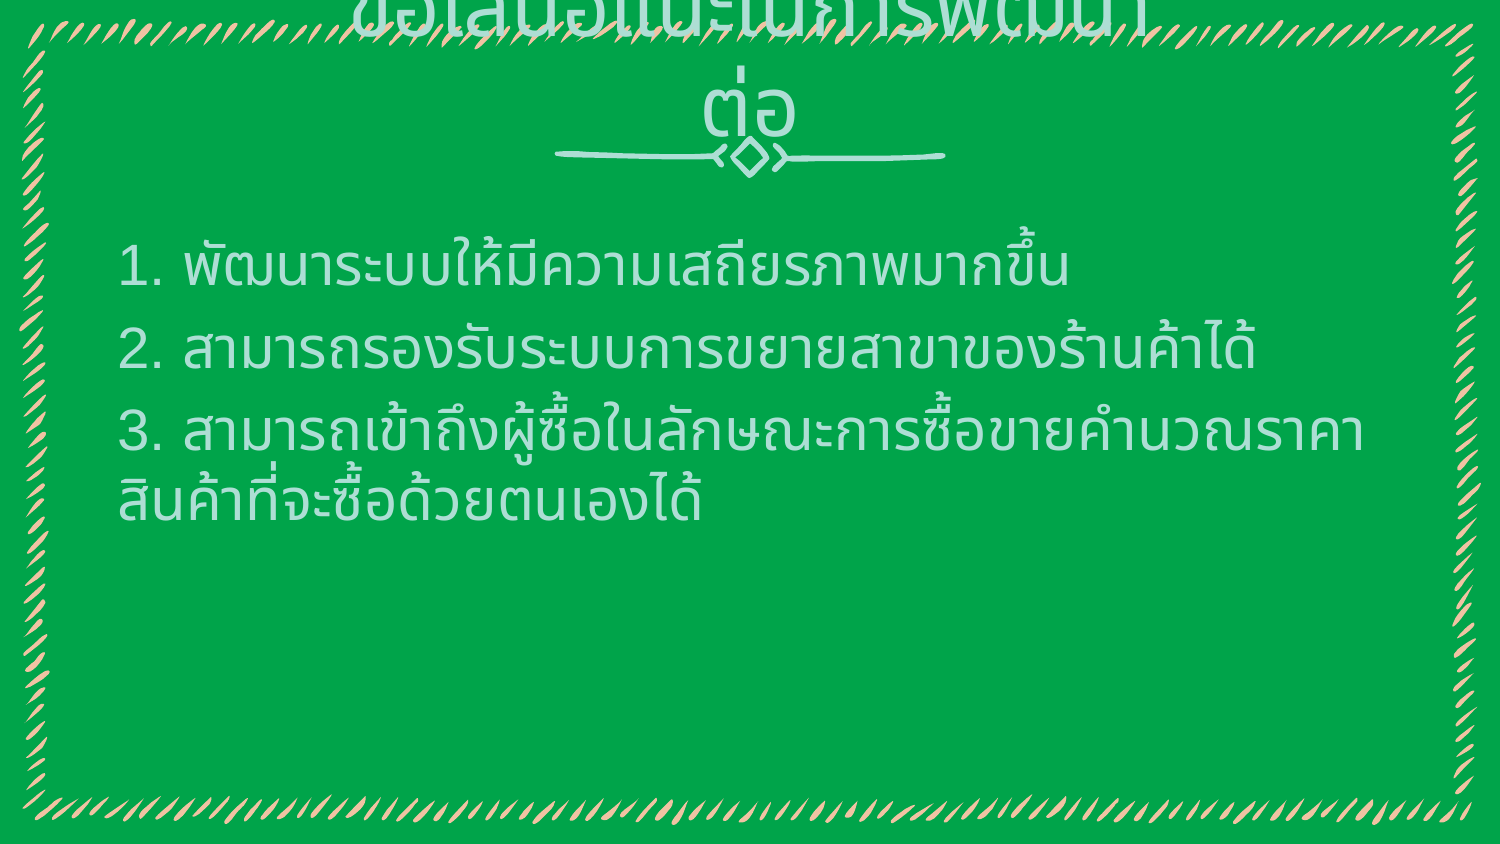

ข้อเสนอแนะในการพัฒนาต่อ

1. พัฒนาระบบให้มีความเสถียรภาพมากขึ้น
2. สามารถรองรับระบบการขยายสาขาของร้านค้าได้
3. สามารถเข้าถึงผู้ซื้อในลักษณะการซื้อขายคำนวณราคาสินค้าที่จะซื้อด้วยตนเองได้